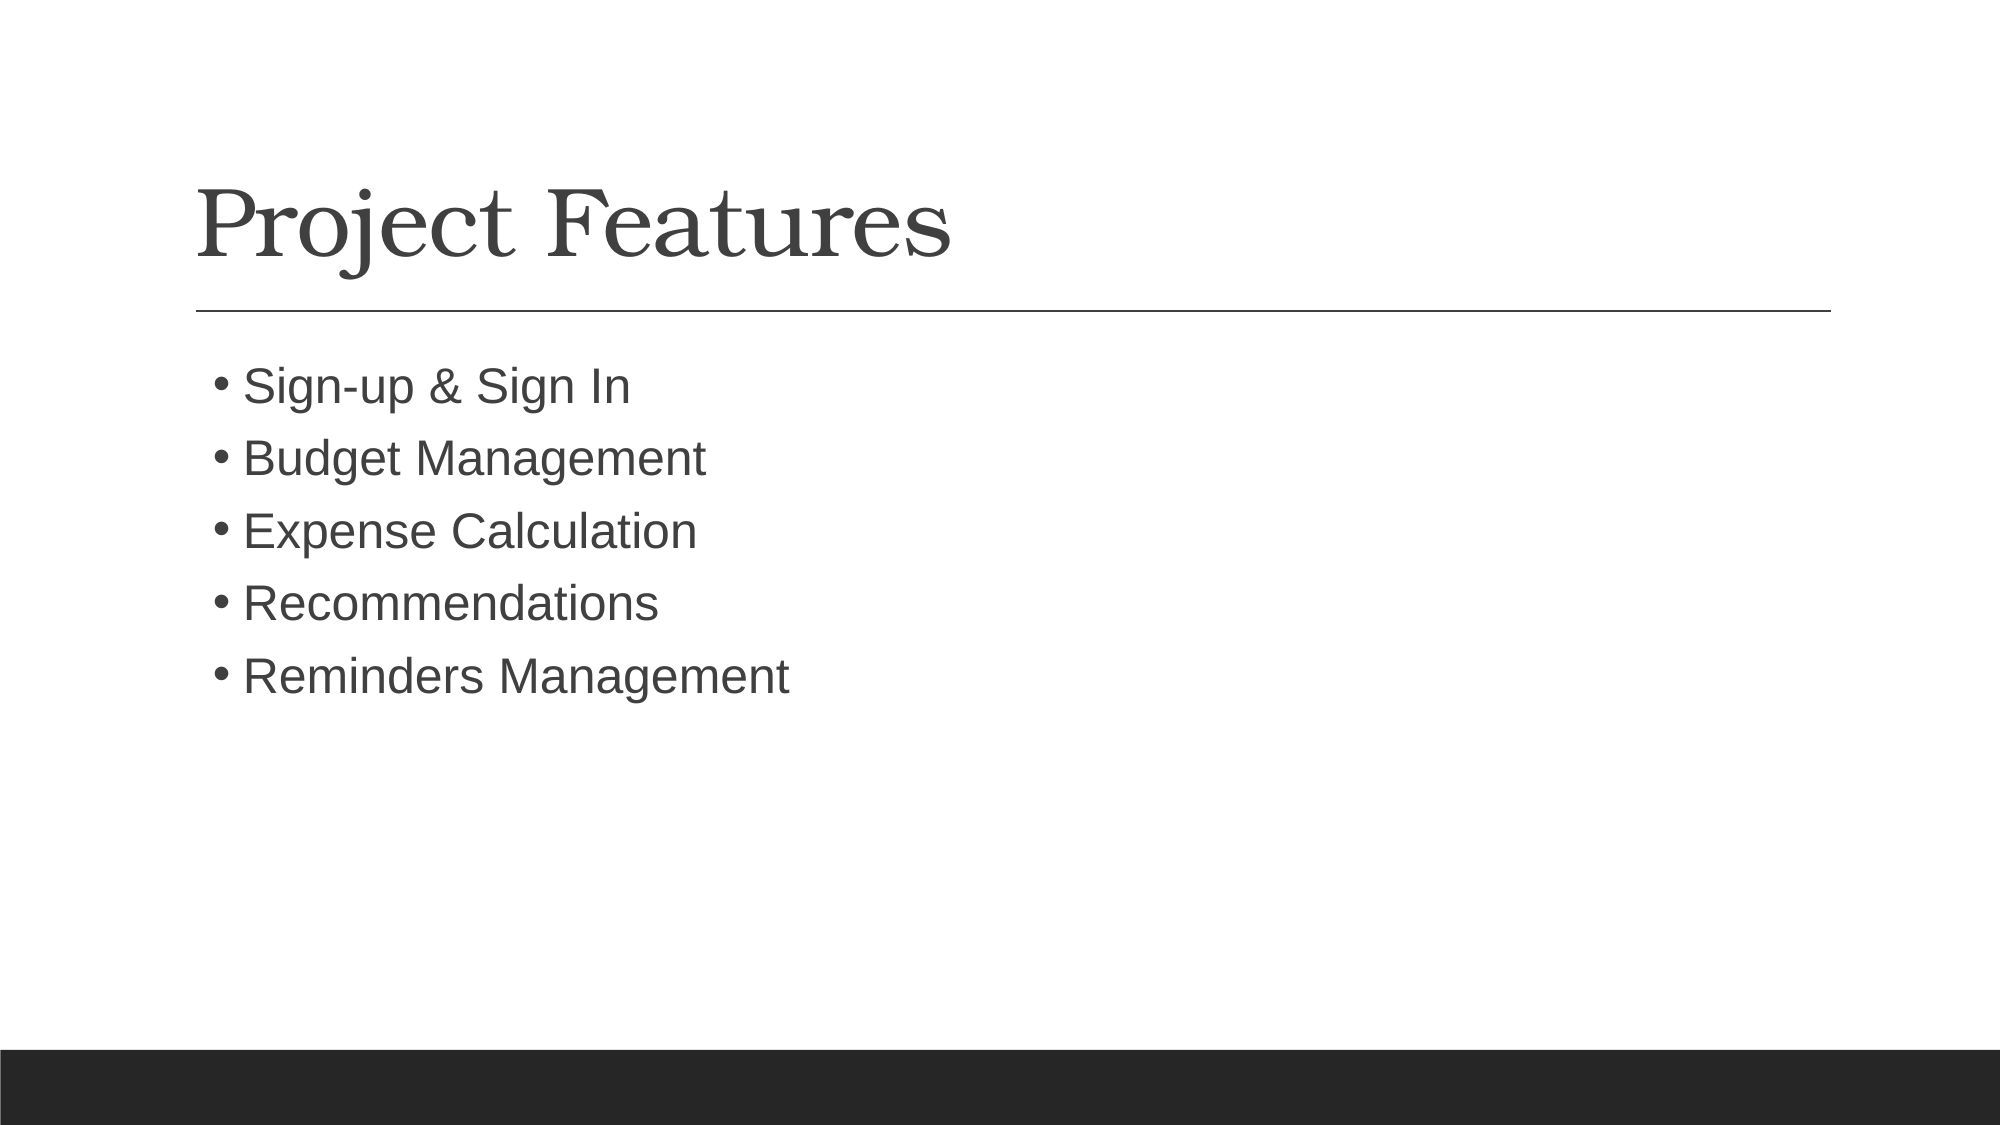

# Project Features
Sign-up & Sign In
Budget Management
Expense Calculation
Recommendations
Reminders Management